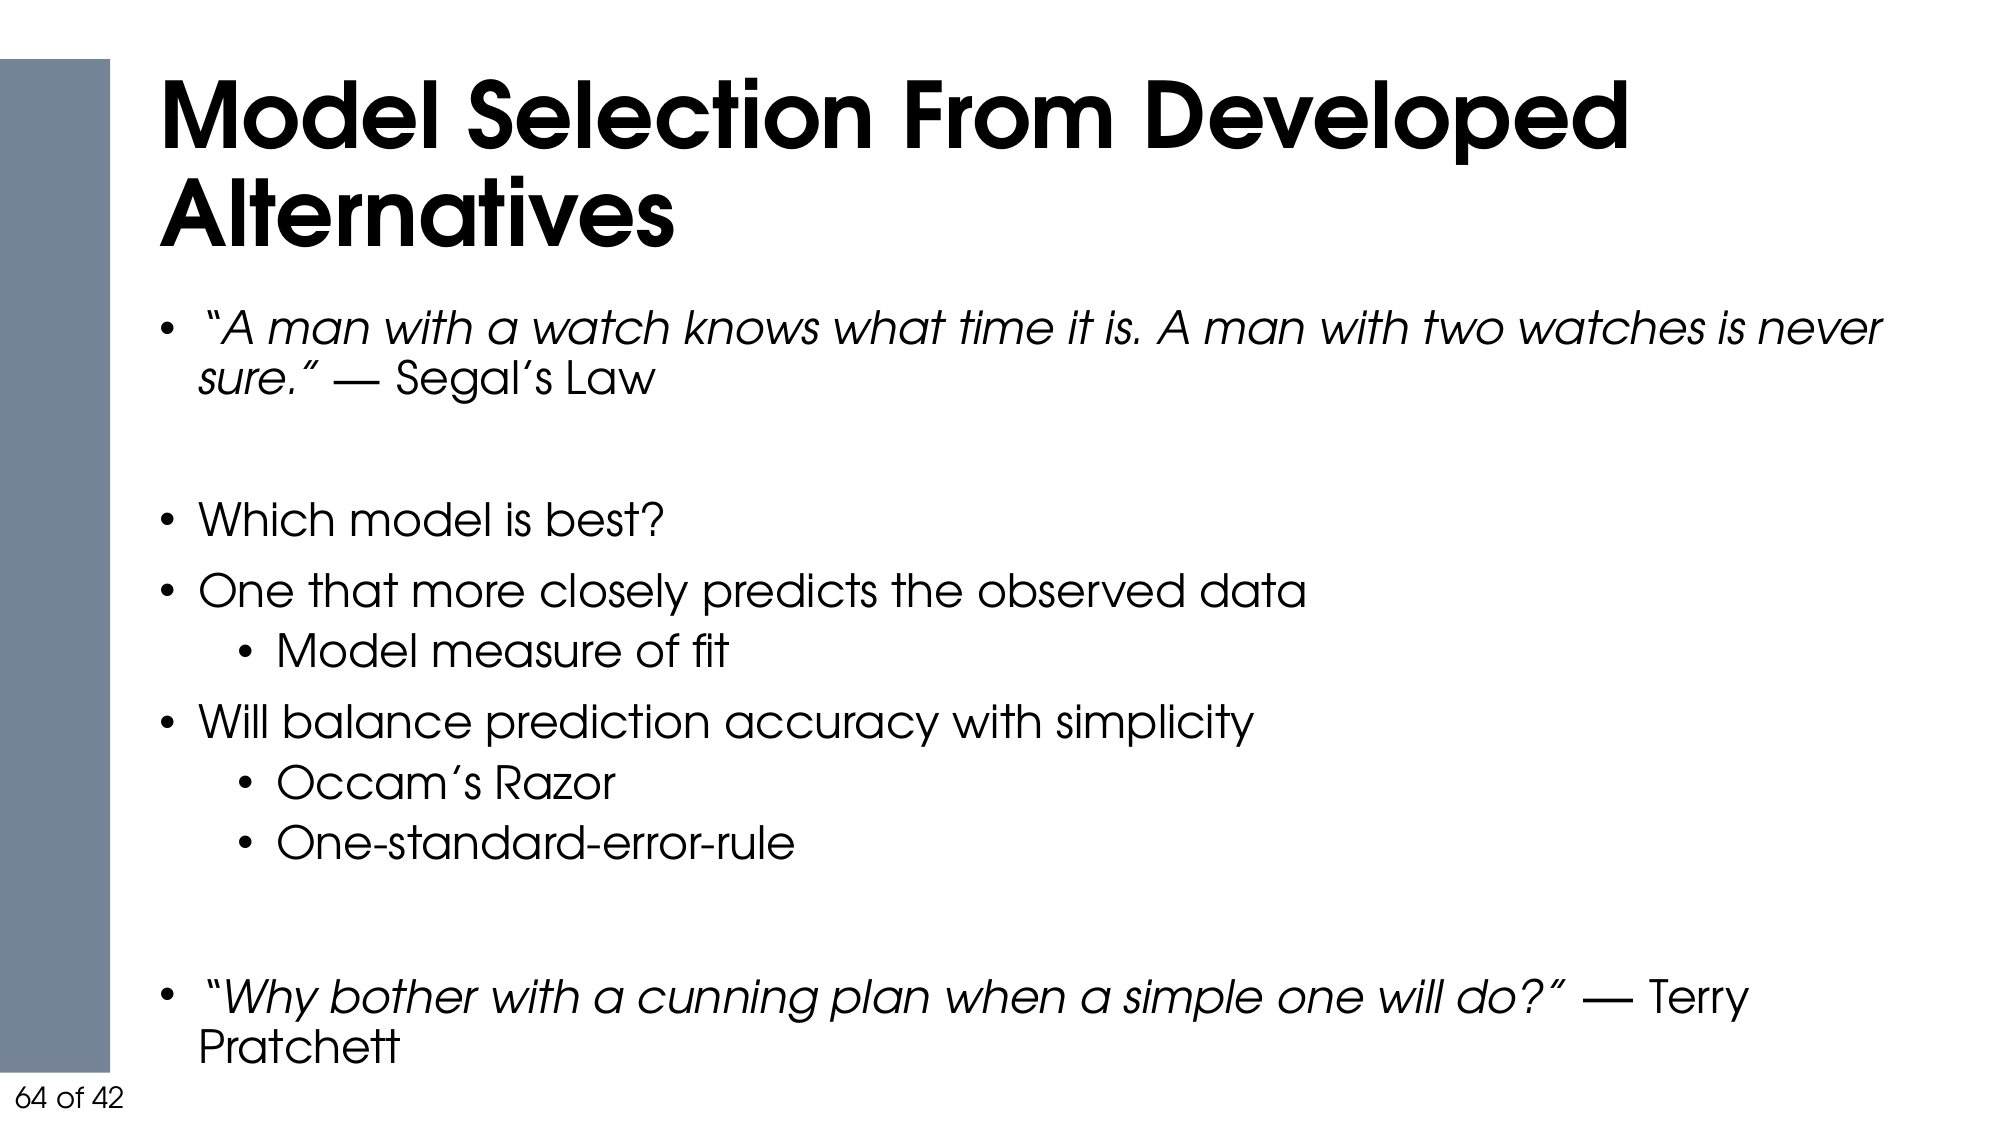

# Model Selection From Developed Alternatives
“A man with a watch knows what time it is. A man with two watches is never sure.” ― Segal’s Law

Which model is best?
One that more closely predicts the observed data
Model measure of fit
Will balance prediction accuracy with simplicity
Occam’s Razor
One-standard-error-rule

“Why bother with a cunning plan when a simple one will do?” ― Terry Pratchett